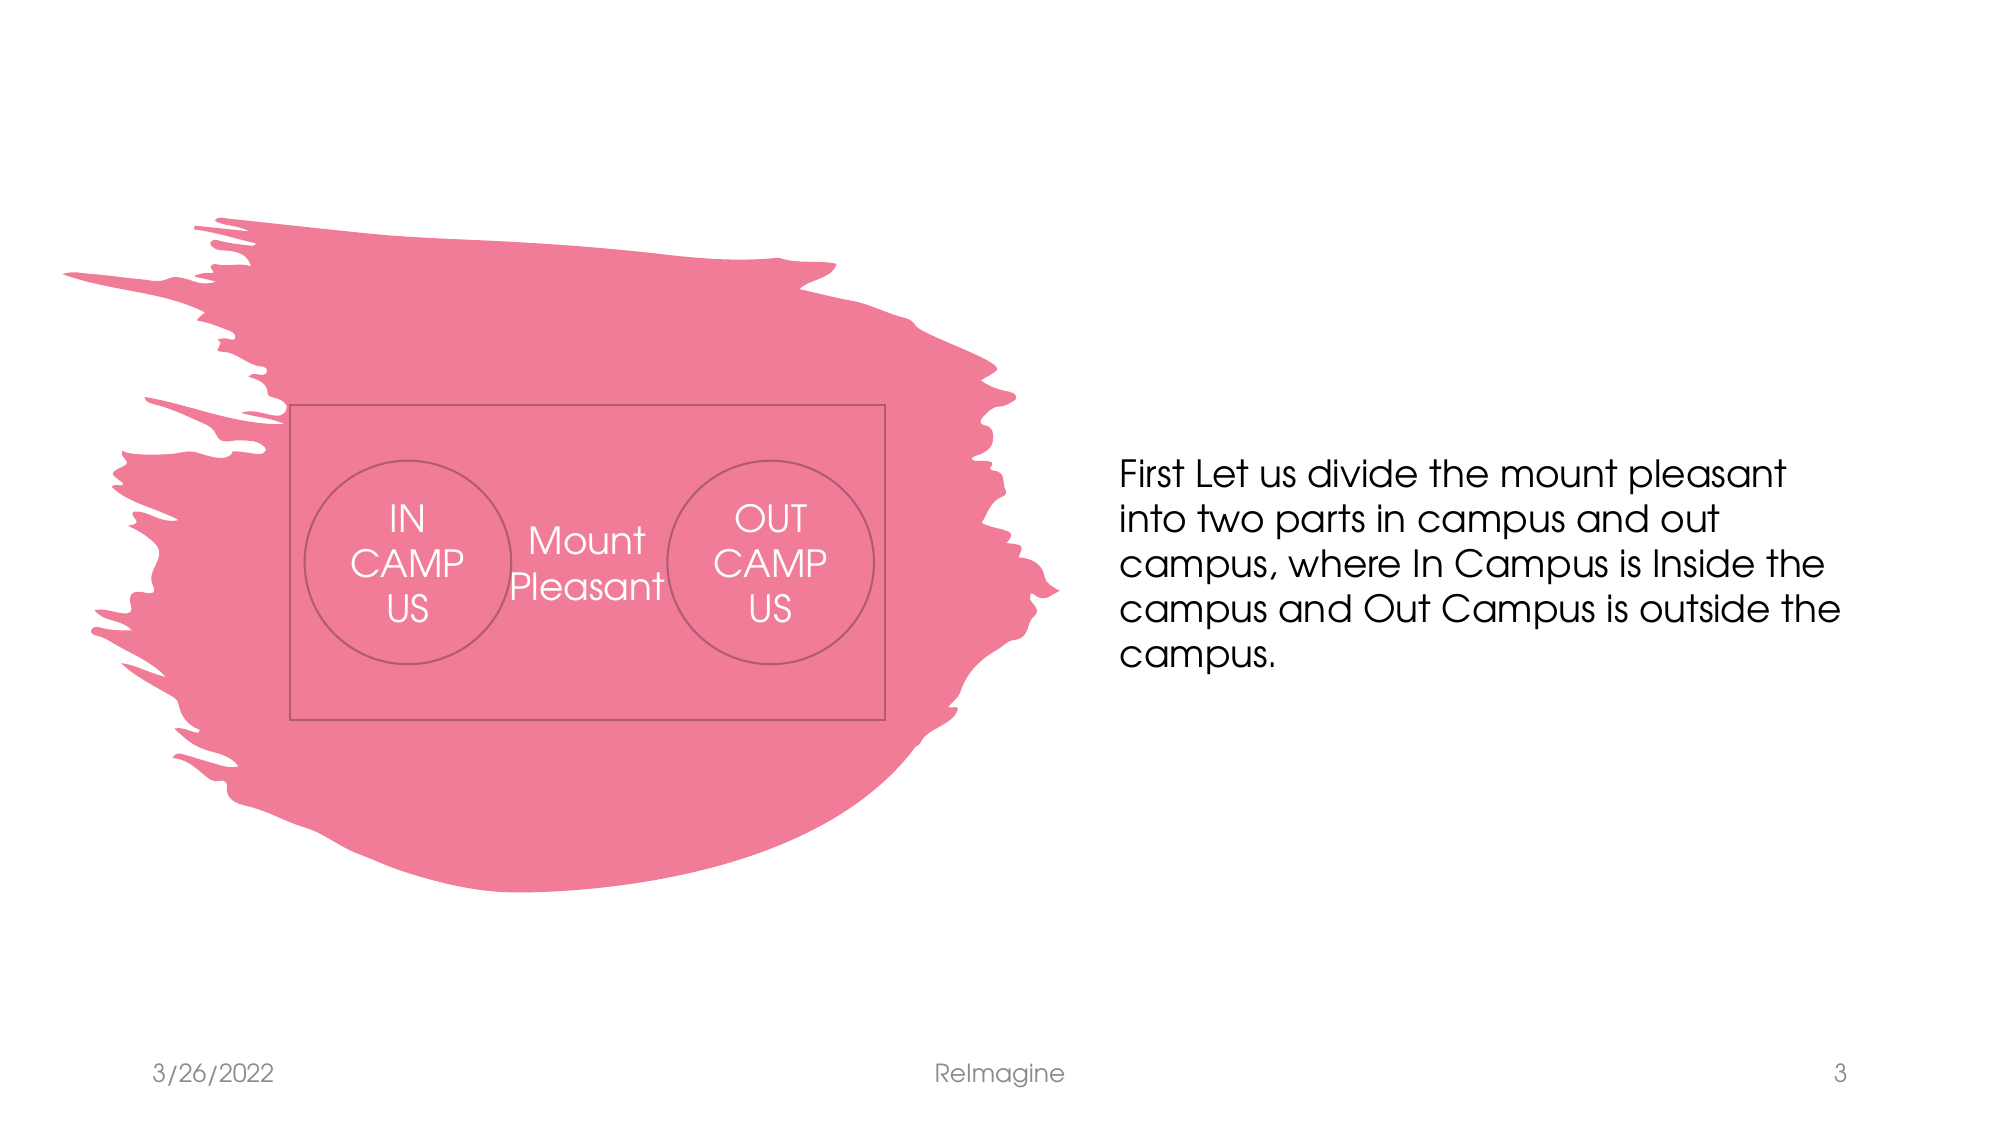

First Let us divide the mount pleasant into two parts in campus and out  campus, where In Campus is Inside the campus and Out Campus is outside the campus.
Mount
Pleasant
IN CAMPUS
OUT CAMPUS
3/26/2022
ReImagine
3